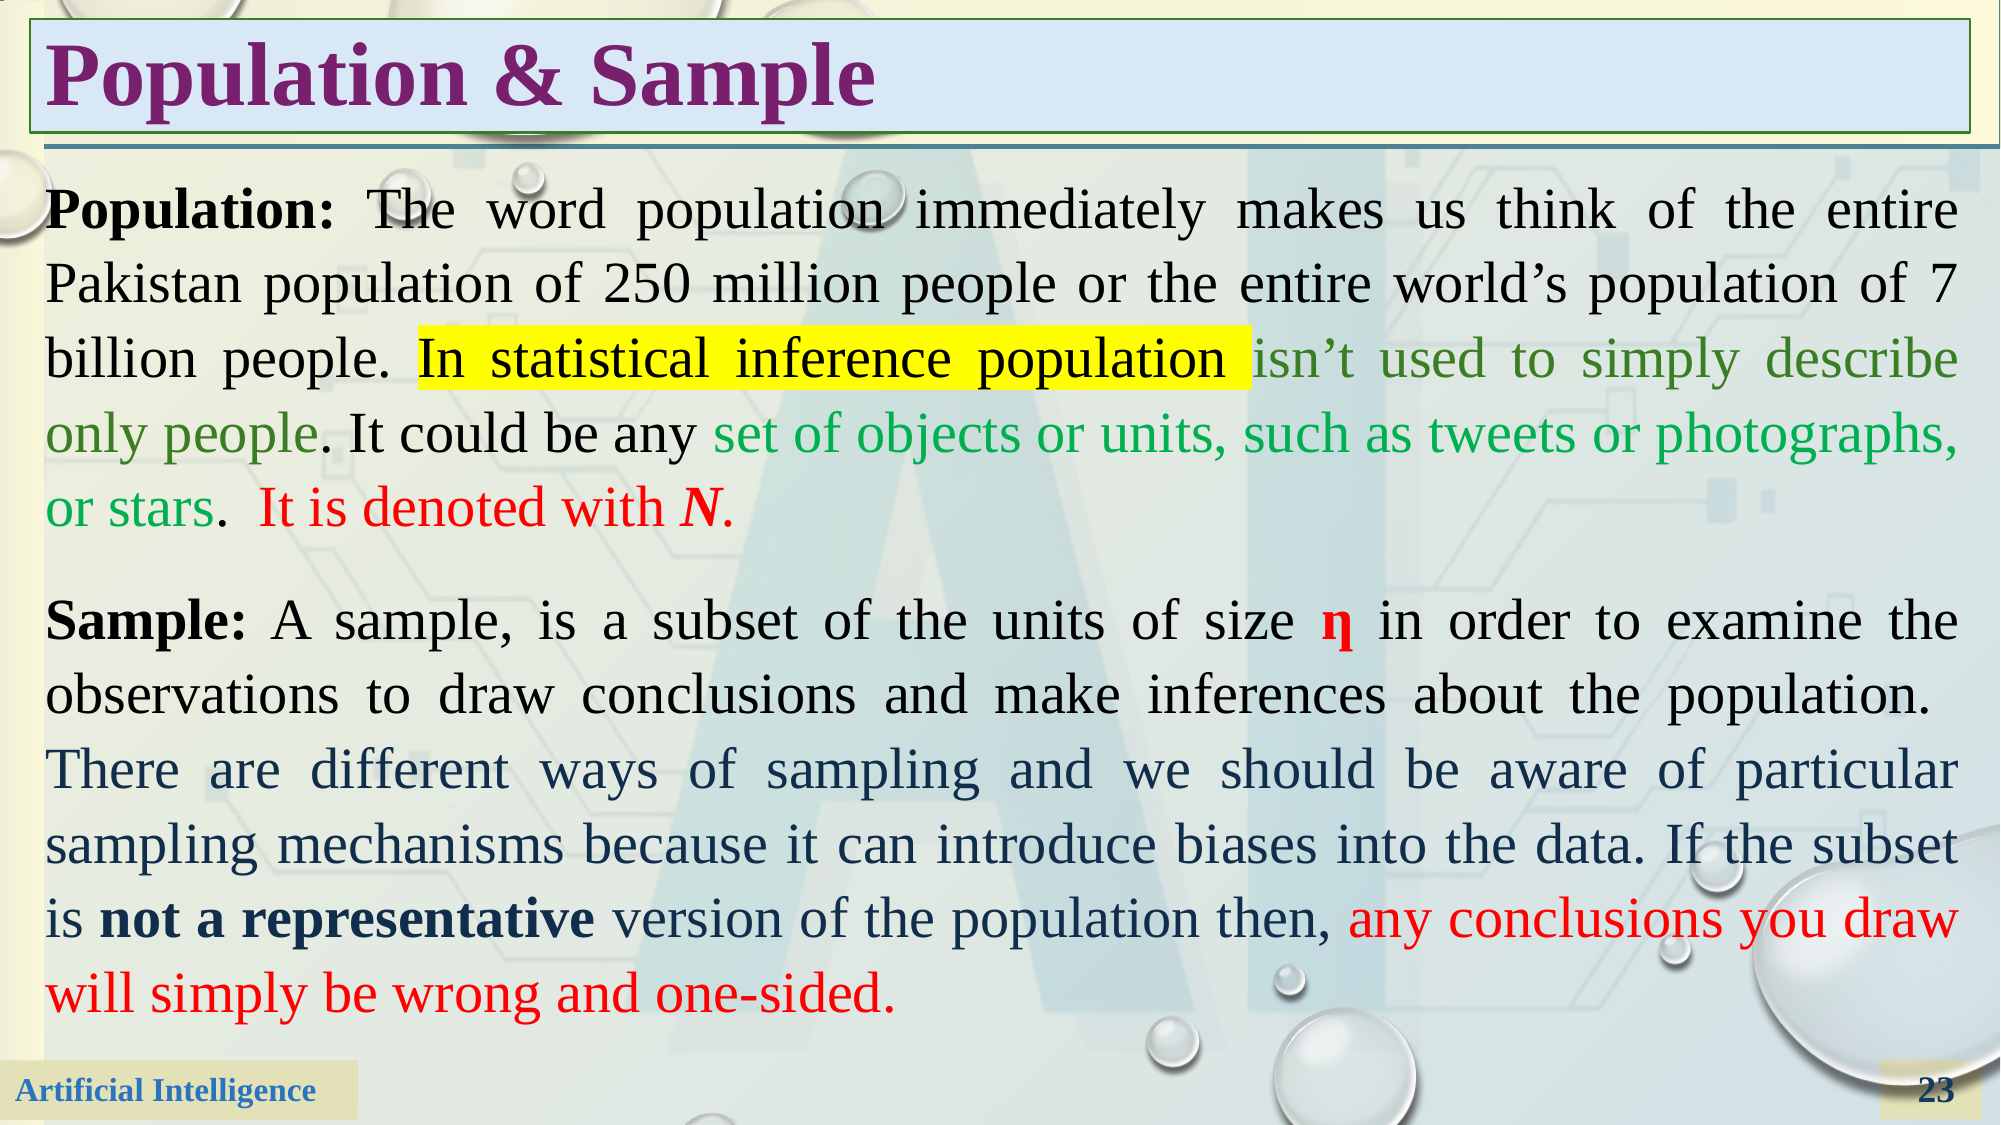

# Population & Sample
Population: The word population immediately makes us think of the entire Pakistan population of 250 million people or the entire world’s population of 7 billion people. In statistical inference population isn’t used to simply describe only people. It could be any set of objects or units, such as tweets or photographs, or stars.  It is denoted with N.
Sample: A sample, is a subset of the units of size ƞ in order to examine the observations to draw conclusions and make inferences about the population.  There are different ways of sampling and we should be aware of particular sampling mechanisms because it can introduce biases into the data. If the subset is not a representative version of the population then, any conclusions you draw will simply be wrong and one-sided.
23